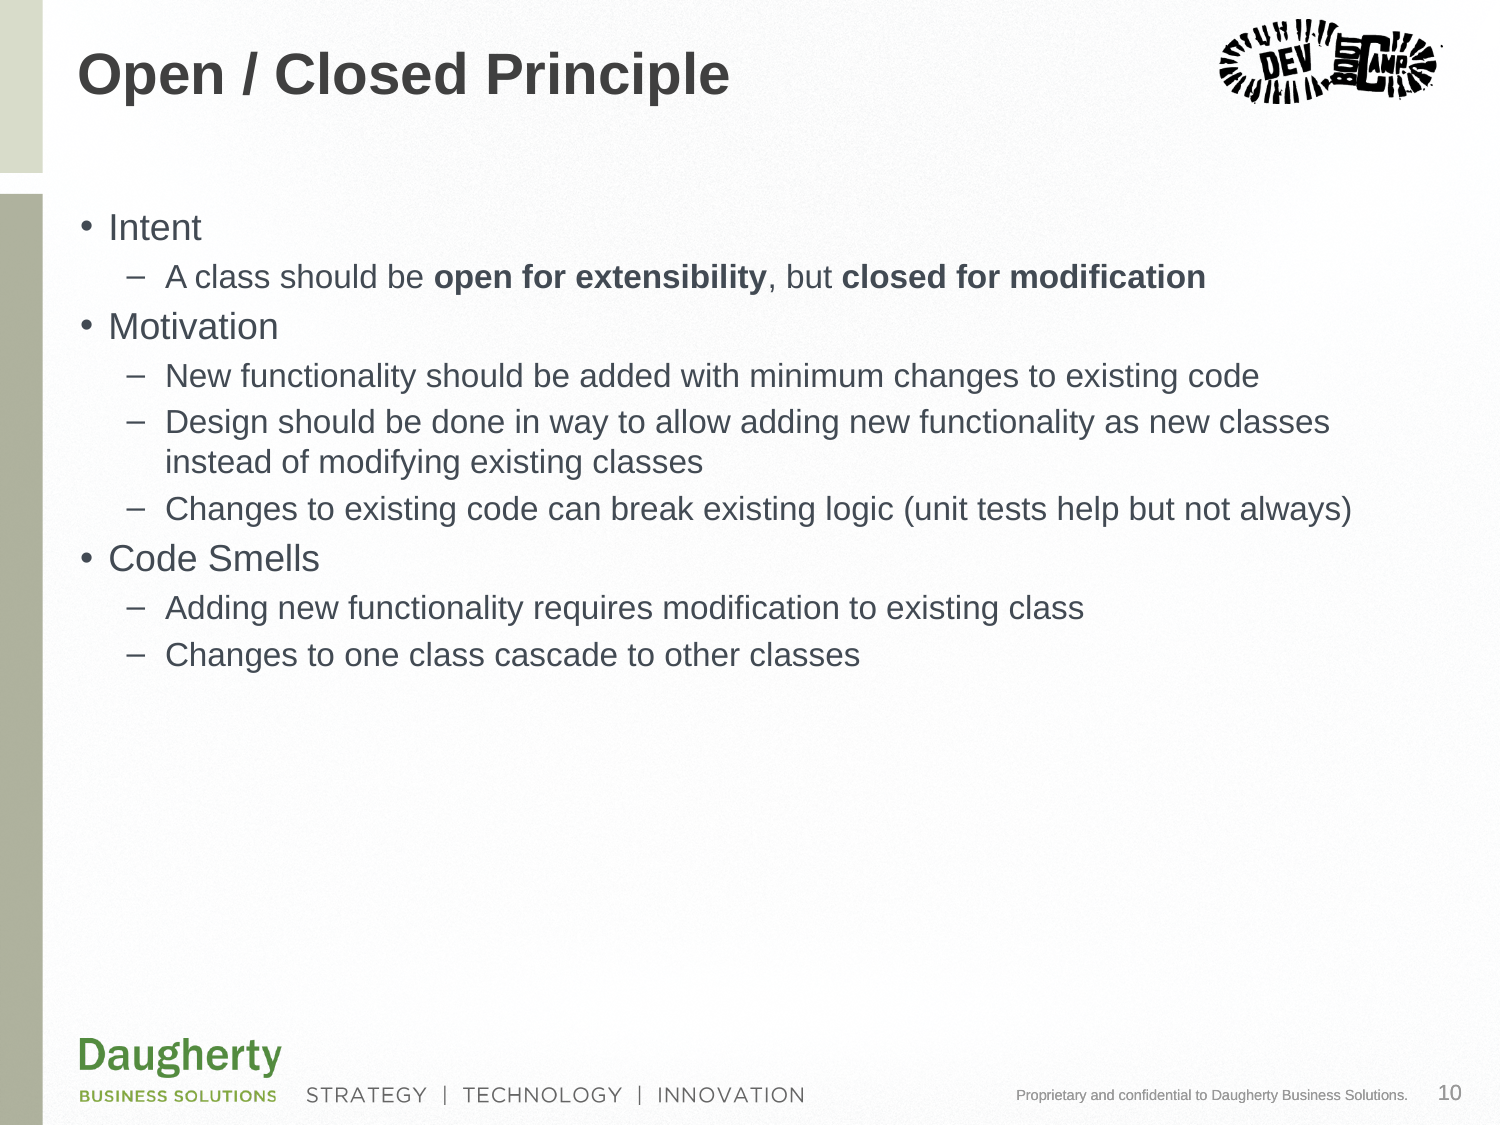

# Open / Closed Principle

Intent
A class should be open for extensibility, but closed for modification
Motivation
New functionality should be added with minimum changes to existing code
Design should be done in way to allow adding new functionality as new classes instead of modifying existing classes
Changes to existing code can break existing logic (unit tests help but not always)
Code Smells
Adding new functionality requires modification to existing class
Changes to one class cascade to other classes

10
Proprietary and confidential to Daugherty Business Solutions.